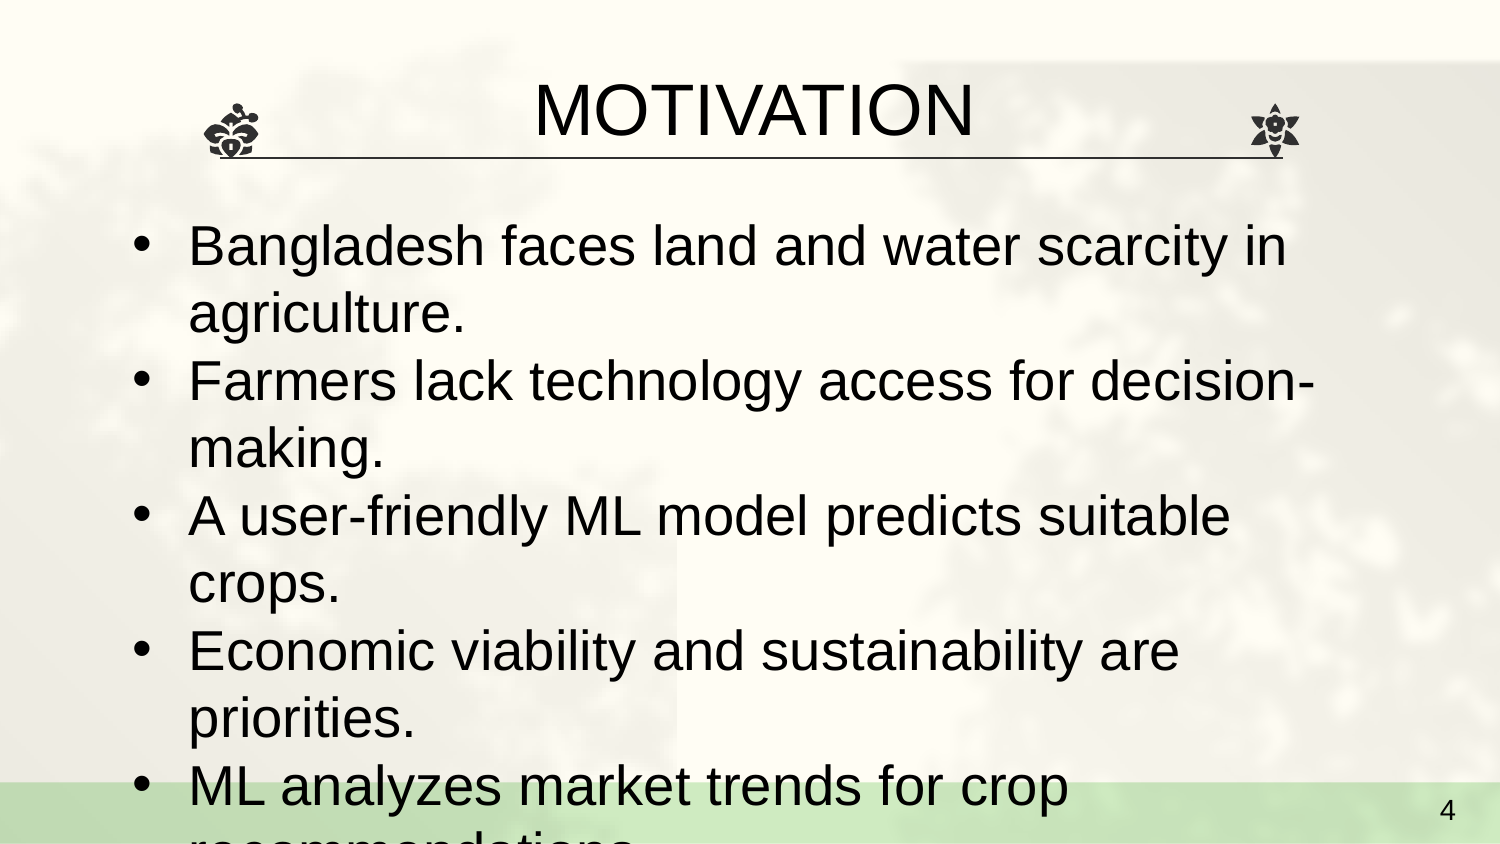

MOTIVATION

Bangladesh faces land and water scarcity in agriculture.
Farmers lack technology access for decision-making.
A user-friendly ML model predicts suitable crops.
Economic viability and sustainability are priorities.
ML analyzes market trends for crop recommendations.
4